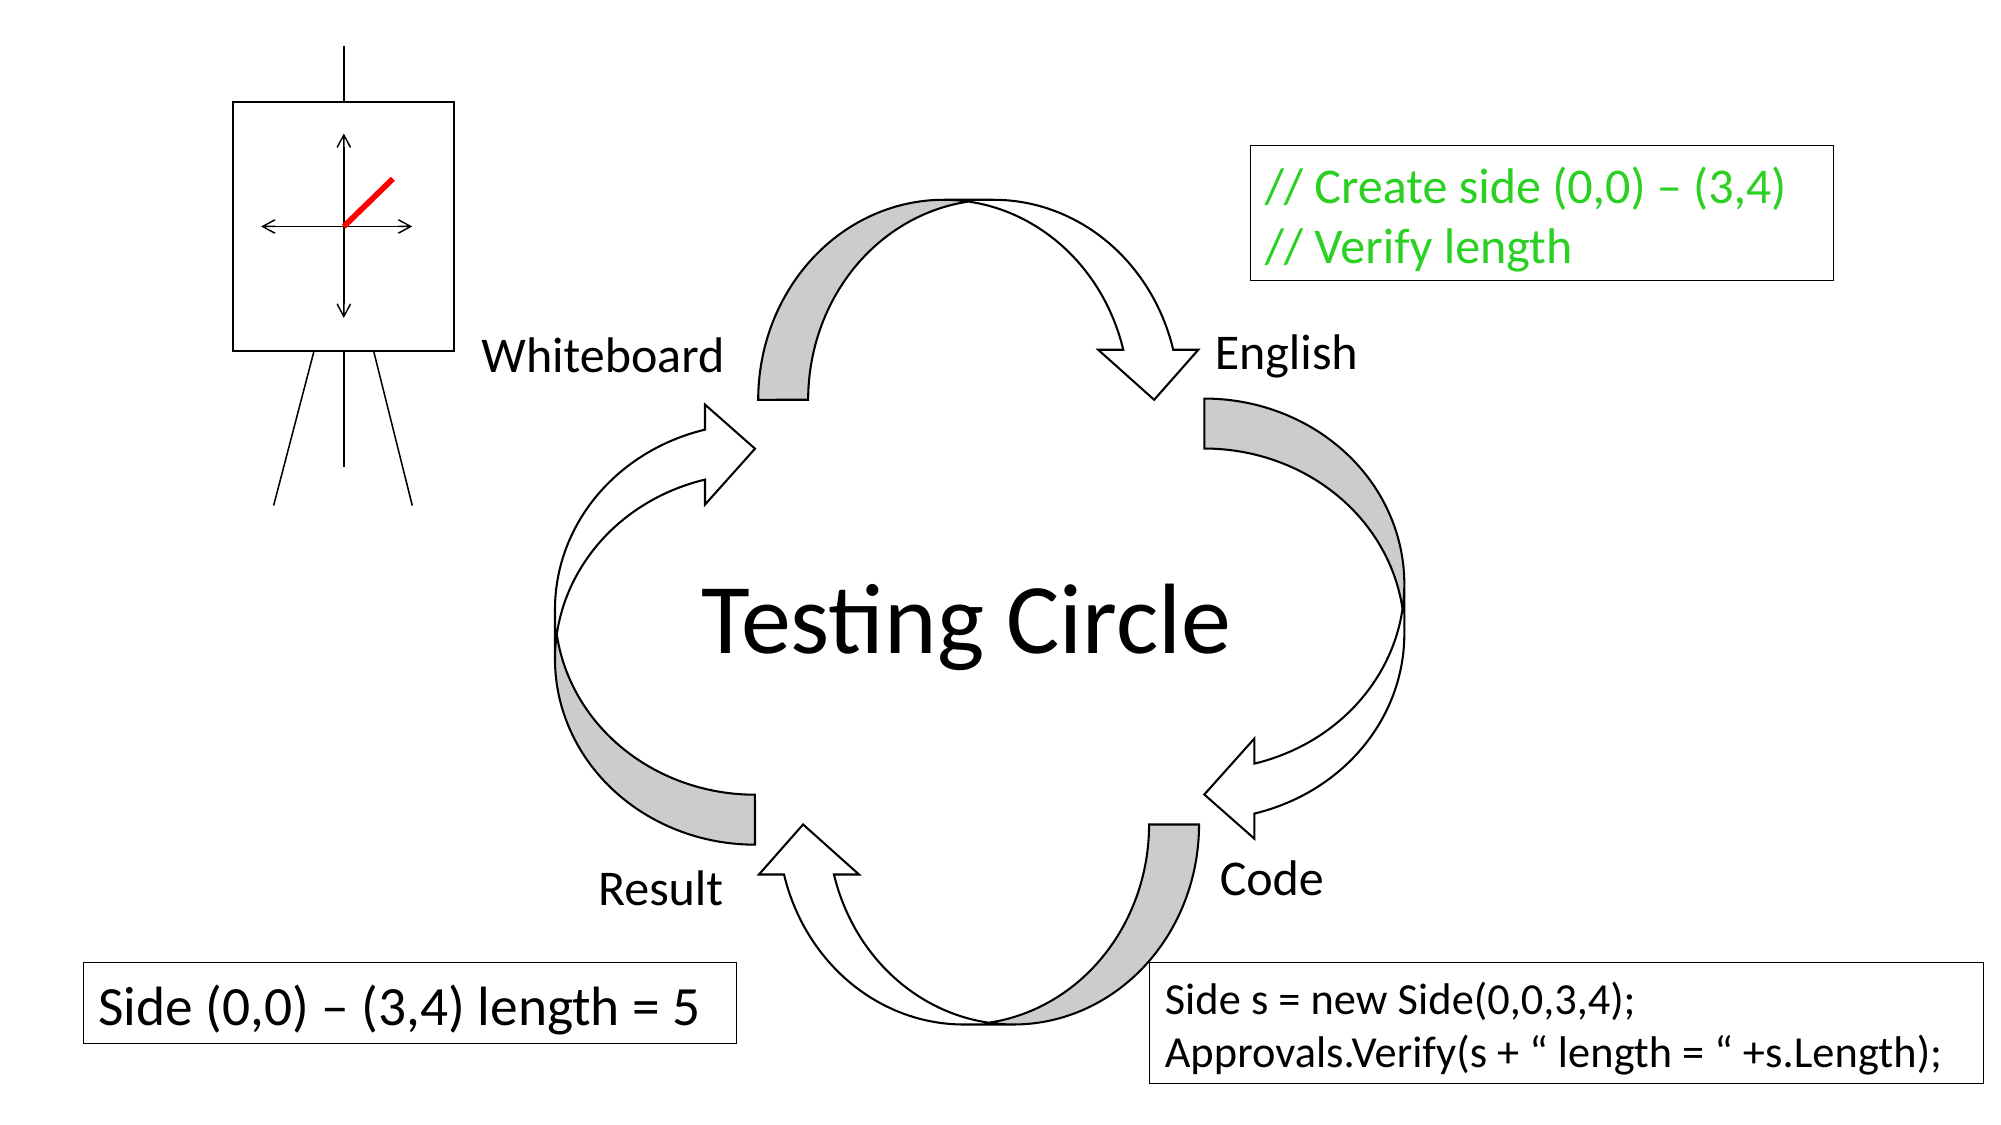

// Create side (0,0) – (3,4)
// Verify length

English
Whiteboard

Testing Circle

Code
Result
Side s = new Side(0,0,3,4);
Approvals.Verify(s + “ length = “ +s.Length);
Side (0,0) – (3,4) length = 5